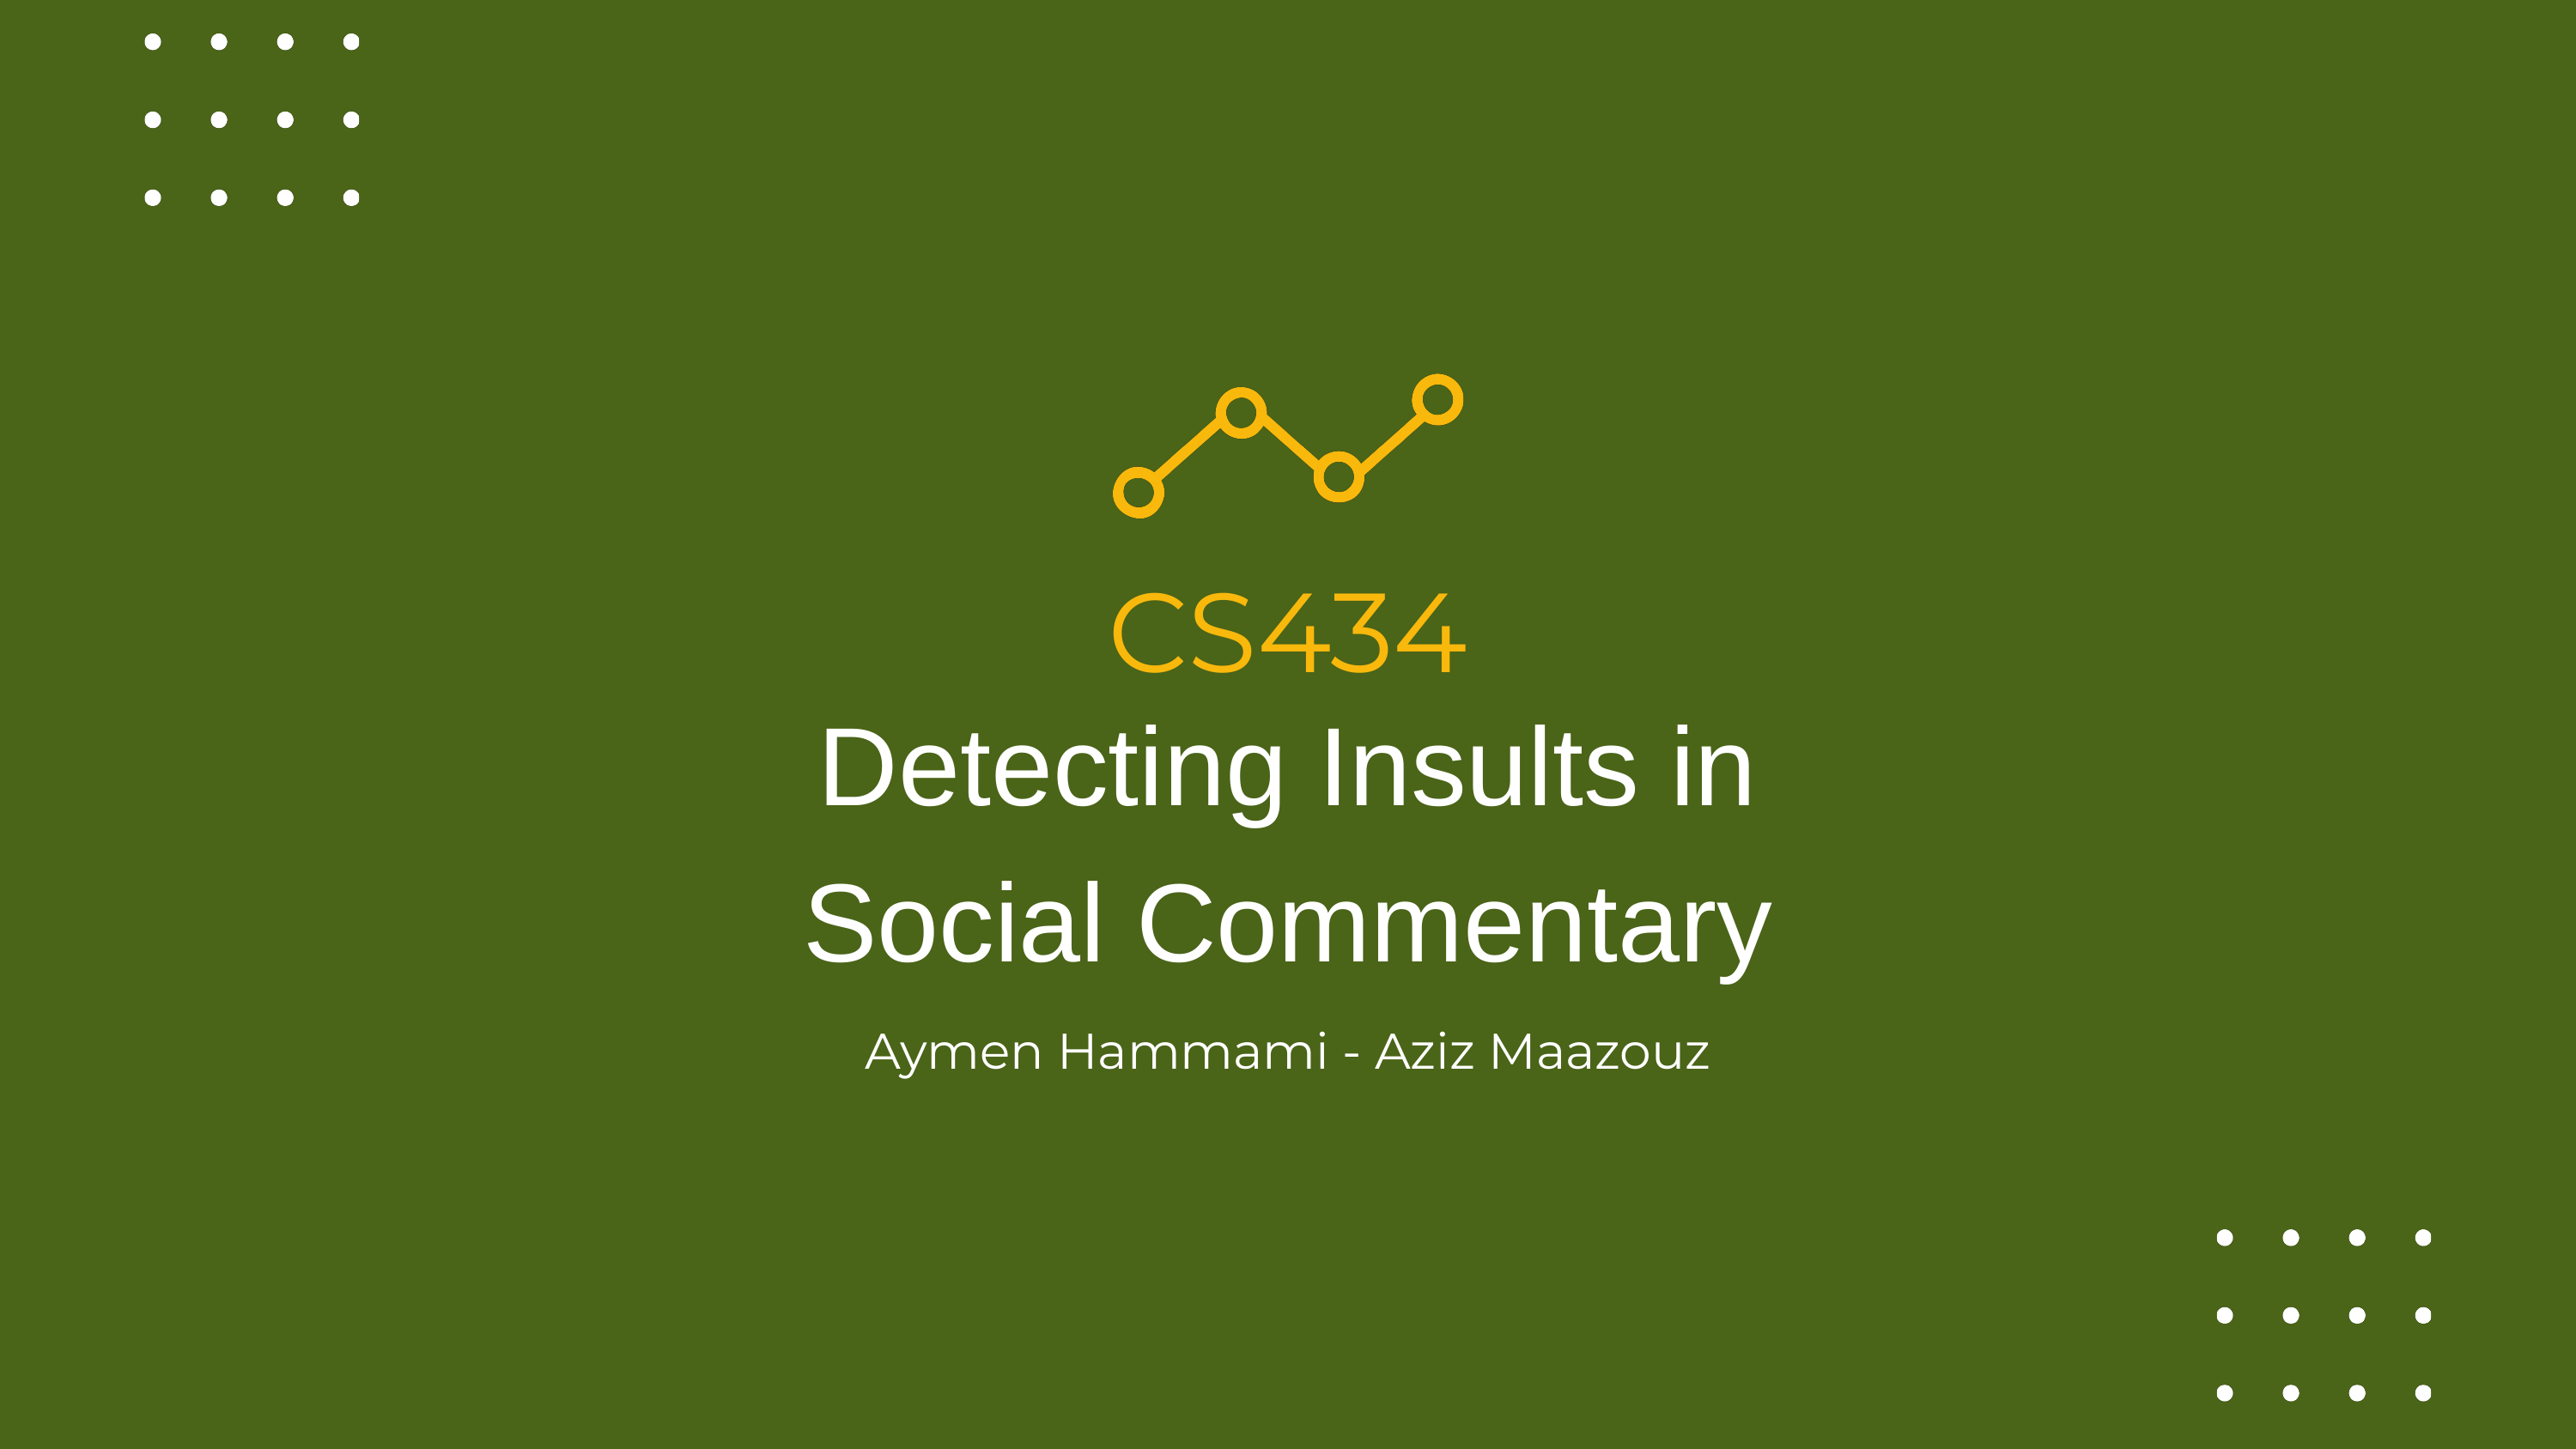

CS434
Detecting Insults in Social Commentary
Aymen Hammami - Aziz Maazouz